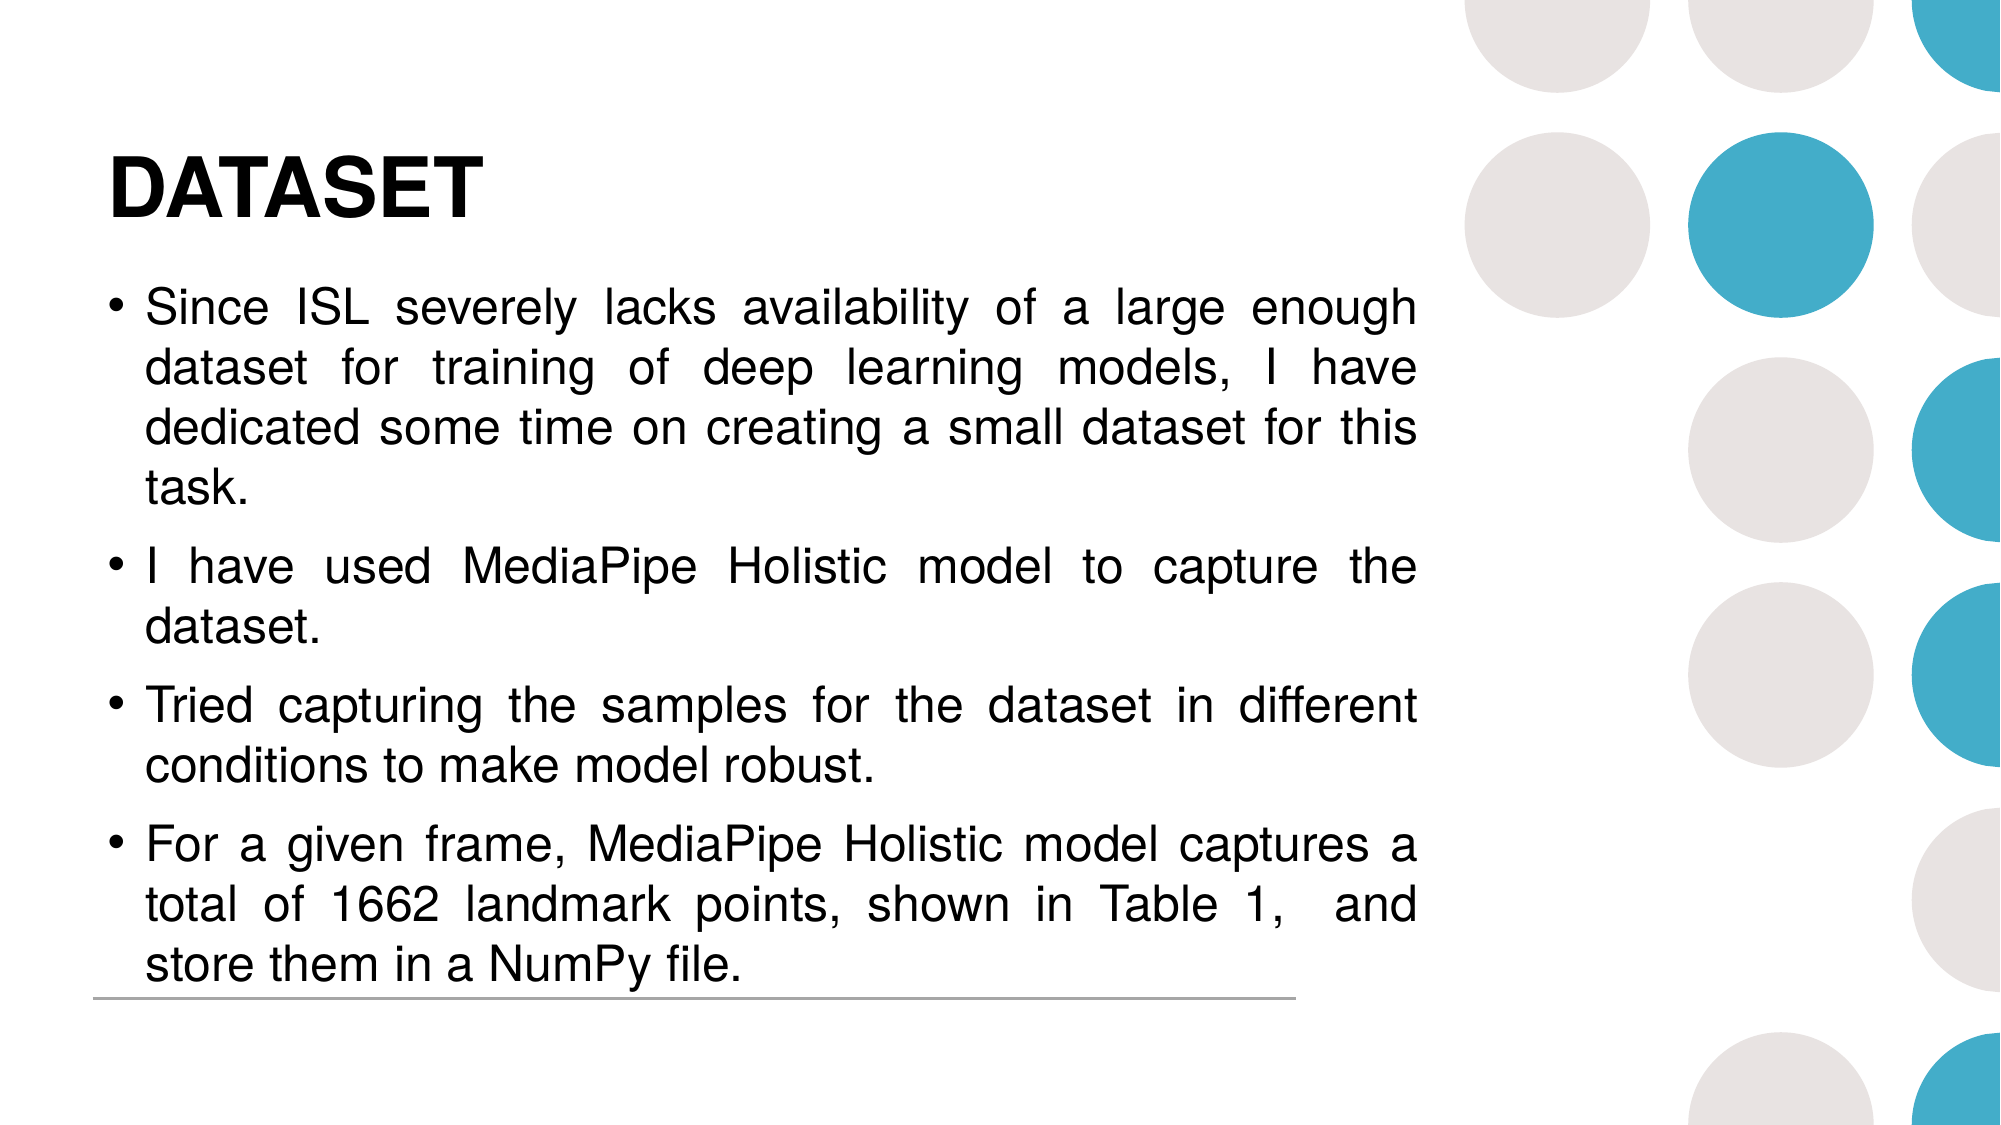

# DATASET
Since ISL severely lacks availability of a large enough dataset for training of deep learning models, I have dedicated some time on creating a small dataset for this task.
I have used MediaPipe Holistic model to capture the dataset.
Tried capturing the samples for the dataset in different conditions to make model robust.
For a given frame, MediaPipe Holistic model captures a total of 1662 landmark points, shown in Table 1,  and store them in a NumPy file.